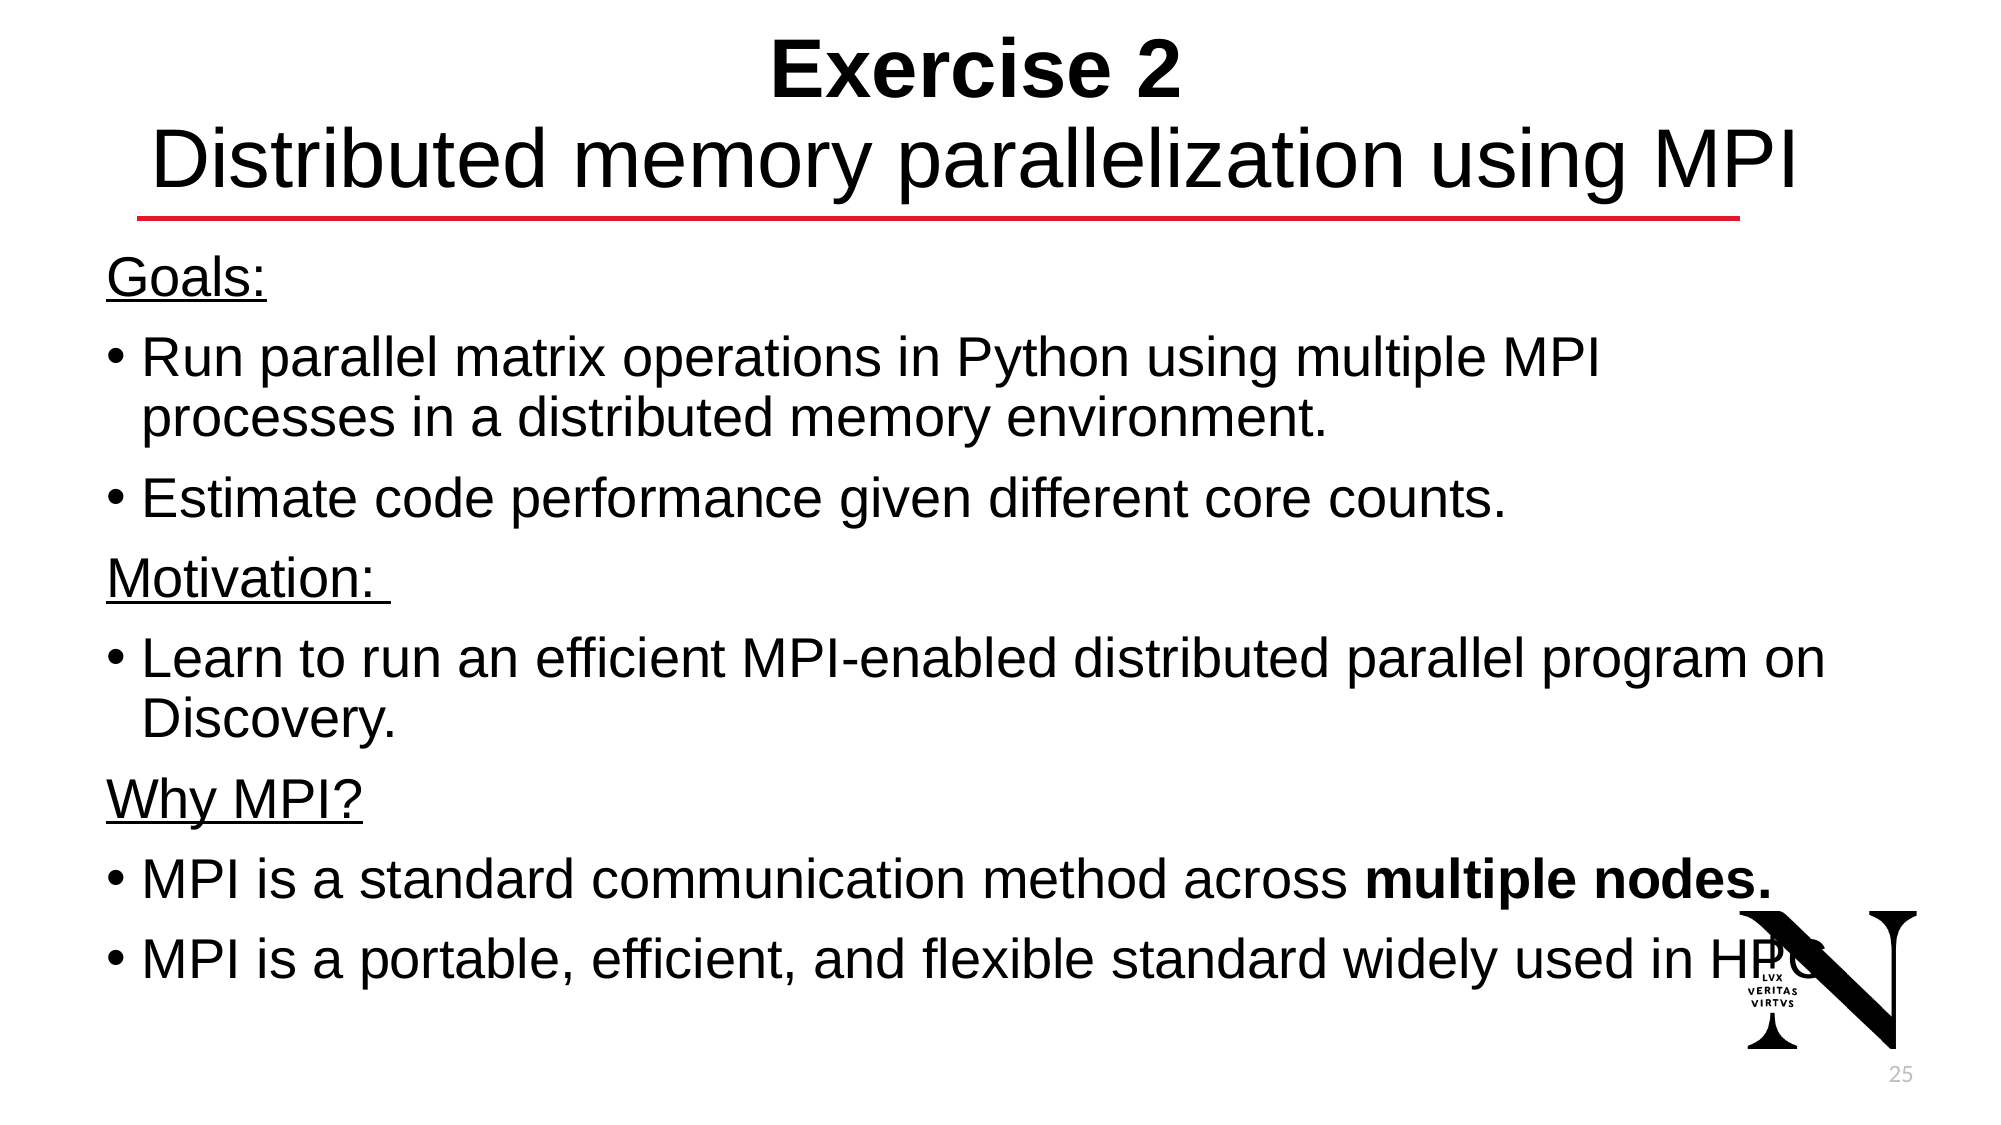

# Exercise 2 Distributed memory parallelization using MPI
Goals:
Run parallel matrix operations in Python using multiple MPI processes in a distributed memory environment.
Estimate code performance given different core counts.
Motivation:
Learn to run an efficient MPI-enabled distributed parallel program on Discovery.
Why MPI?
MPI is a standard communication method across multiple nodes.
MPI is a portable, efficient, and flexible standard widely used in HPC.

25